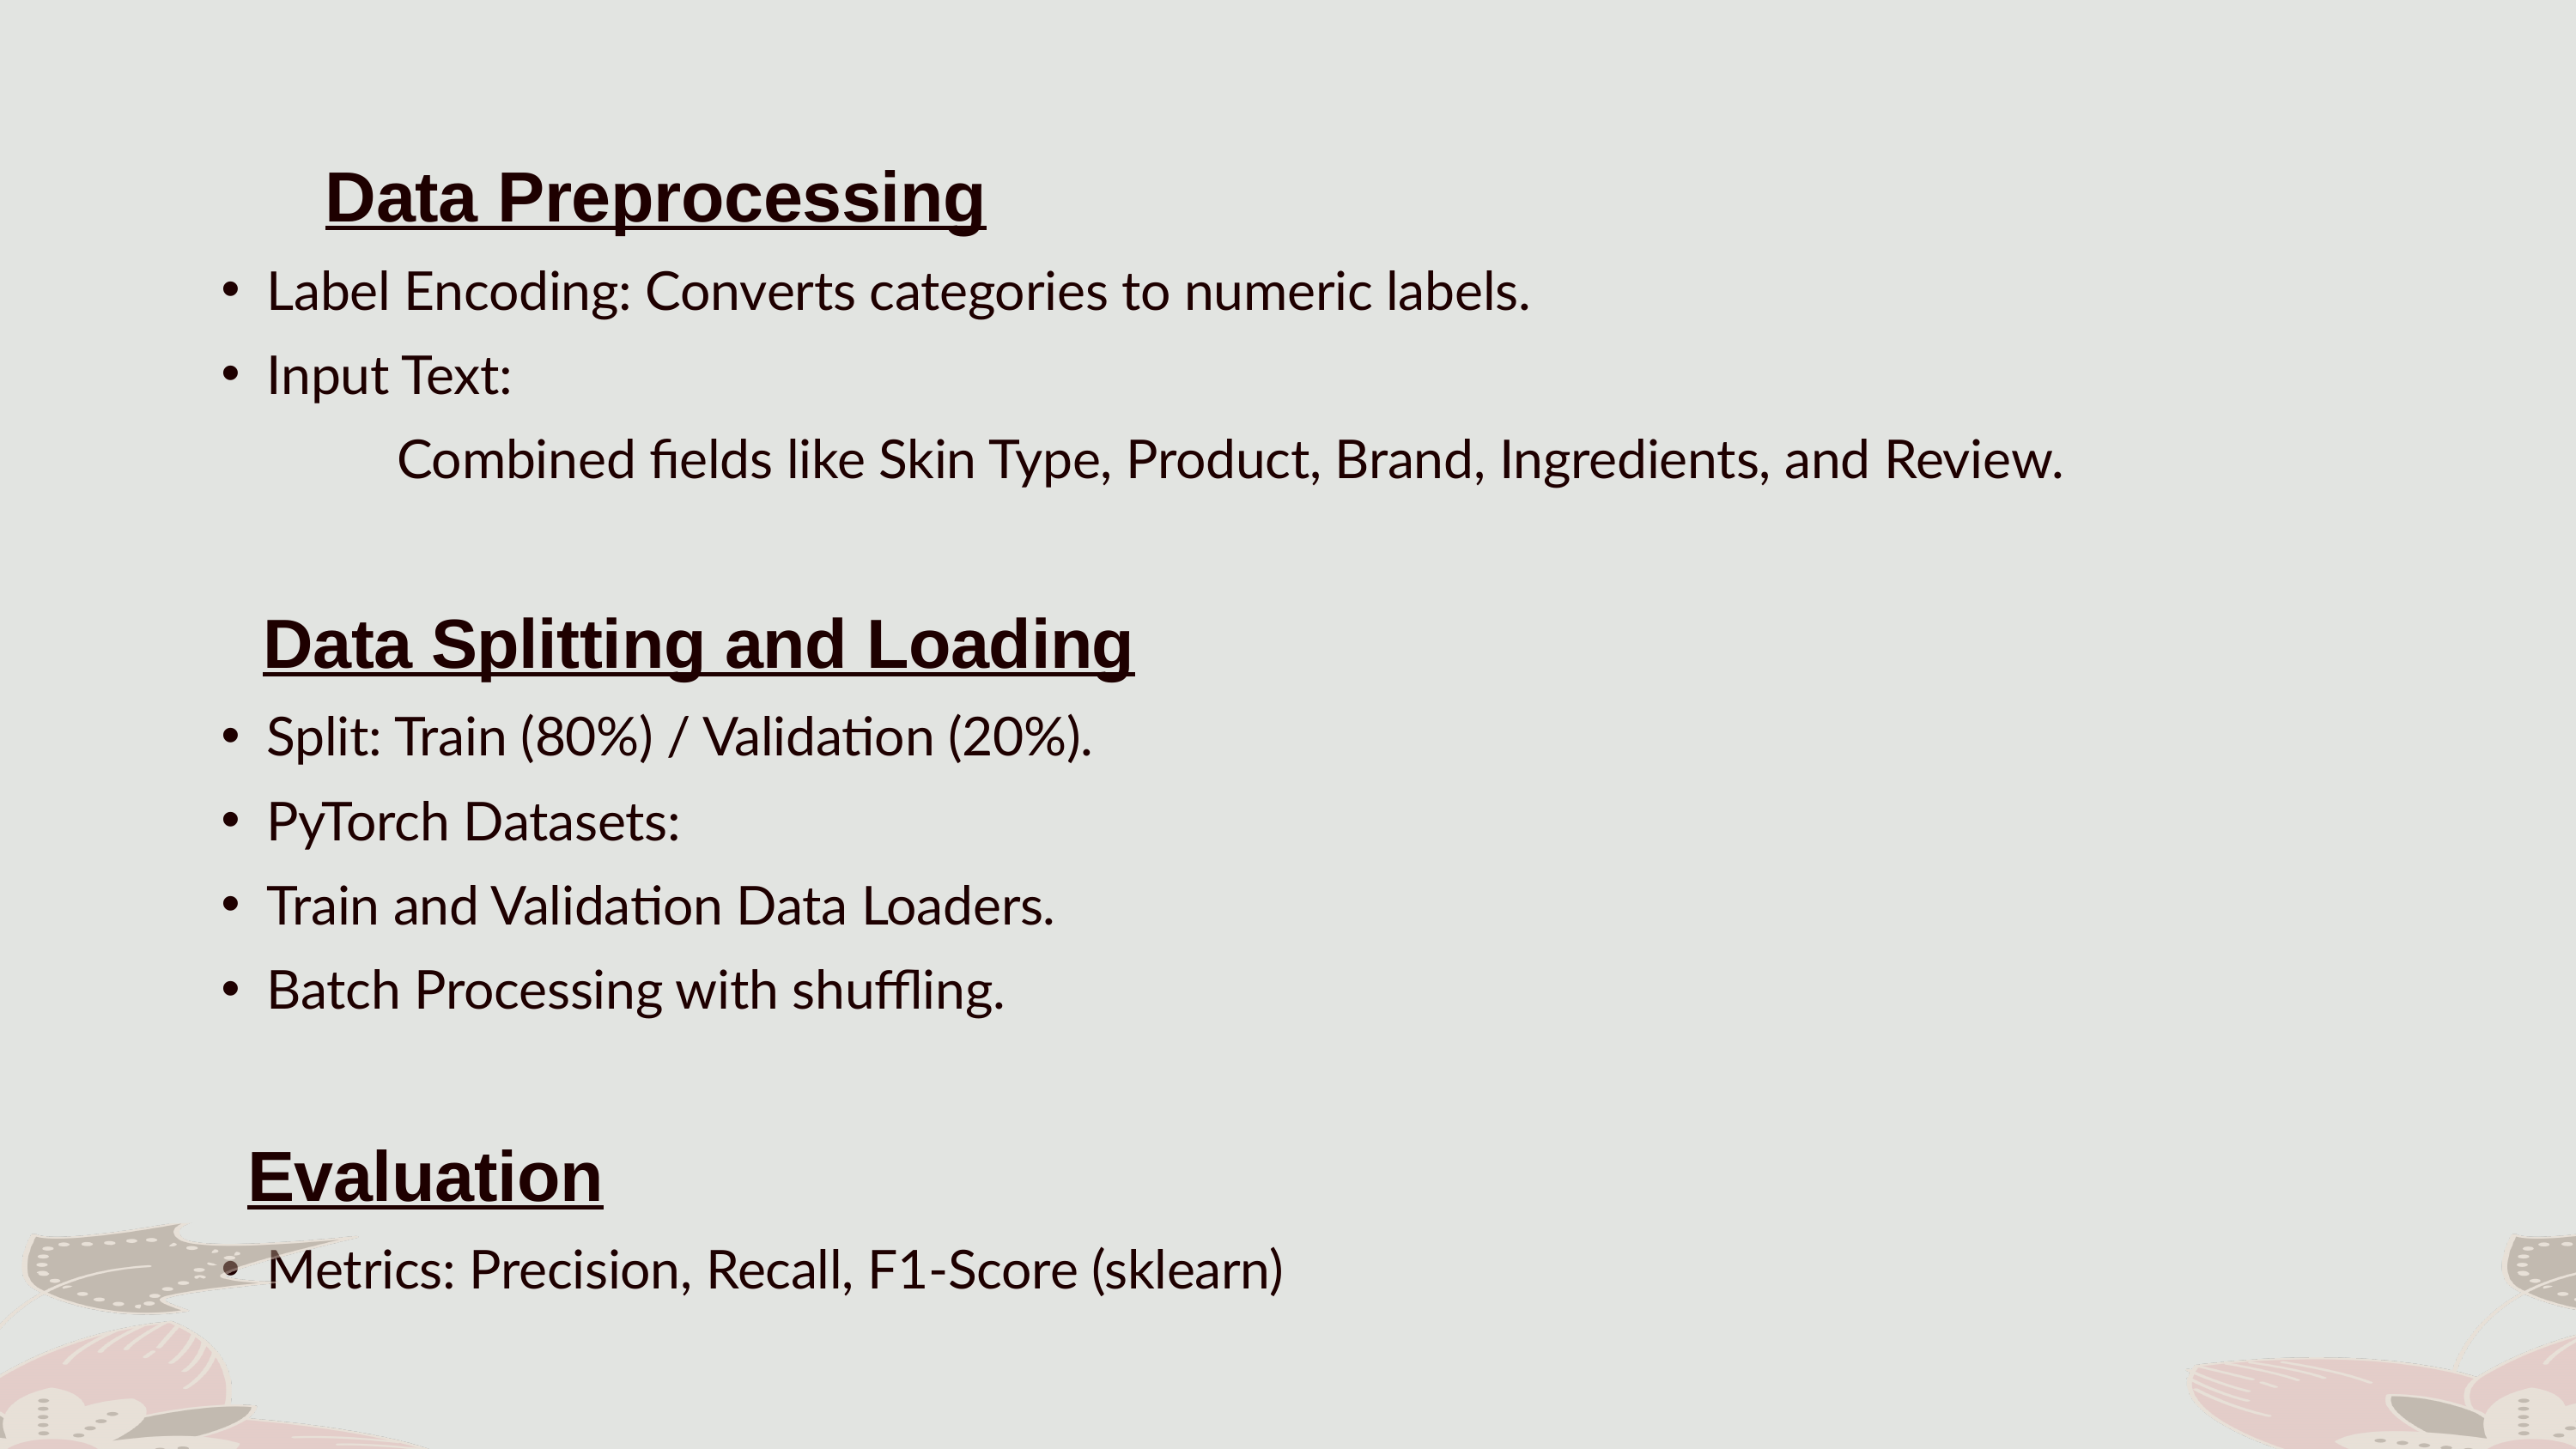

Data Preprocessing
Label Encoding: Converts categories to numeric labels.
Input Text:
             Combined fields like Skin Type, Product, Brand, Ingredients, and Review.

     Data Splitting and Loading
Split: Train (80%) / Validation (20%).
PyTorch Datasets:
Train and Validation Data Loaders.
Batch Processing with shuffling.

    Evaluation
Metrics: Precision, Recall, F1-Score (sklearn)